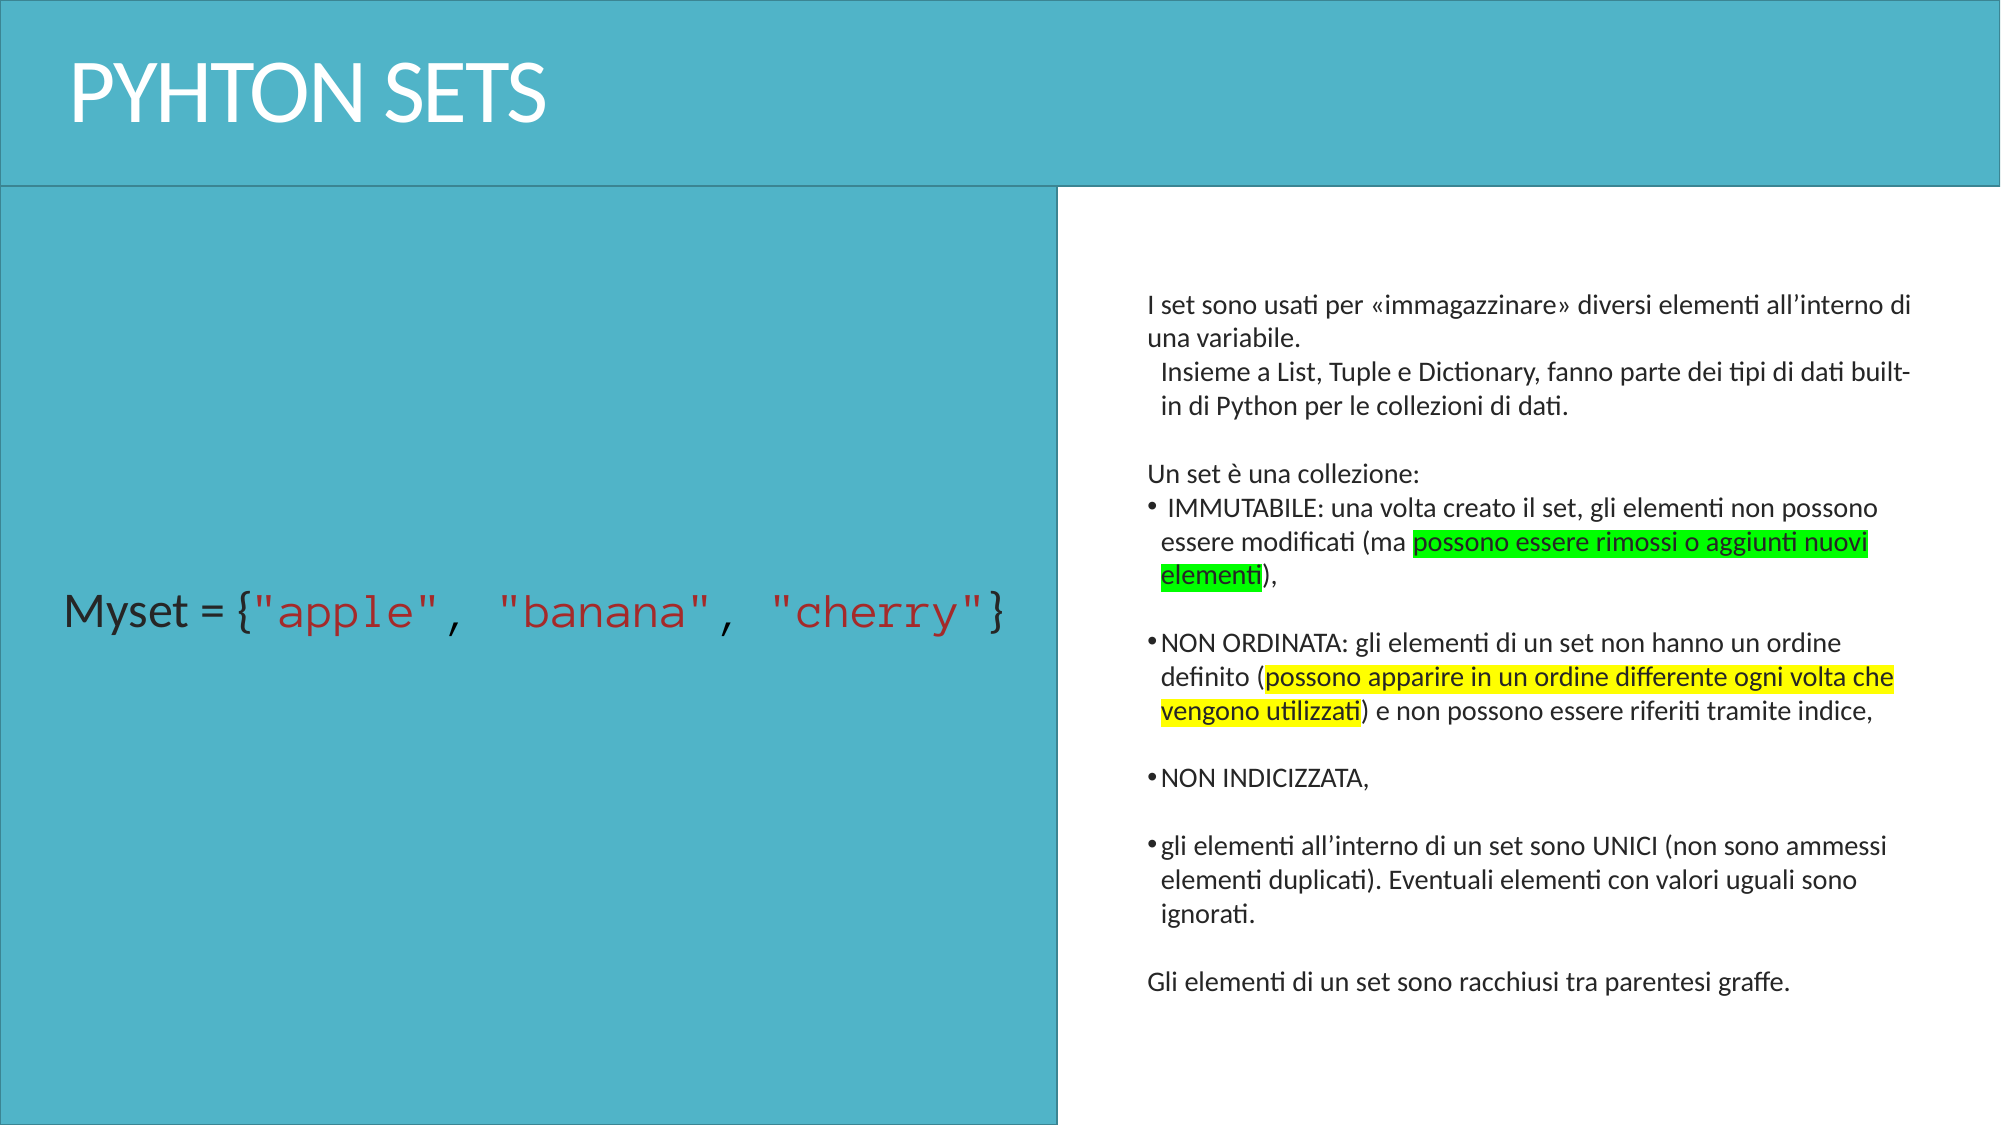

# PYHTON SETS

I set sono usati per «immagazzinare» diversi elementi all’interno di una variabile.
Insieme a List, Tuple e Dictionary, fanno parte dei tipi di dati built-in di Python per le collezioni di dati.

Un set è una collezione:
 IMMUTABILE: una volta creato il set, gli elementi non possono essere modificati (ma possono essere rimossi o aggiunti nuovi elementi),

NON ORDINATA: gli elementi di un set non hanno un ordine definito (possono apparire in un ordine differente ogni volta che vengono utilizzati) e non possono essere riferiti tramite indice,

NON INDICIZZATA,

gli elementi all’interno di un set sono UNICI (non sono ammessi elementi duplicati). Eventuali elementi con valori uguali sono ignorati.

Gli elementi di un set sono racchiusi tra parentesi graffe.

Myset = {"apple", "banana", "cherry"}